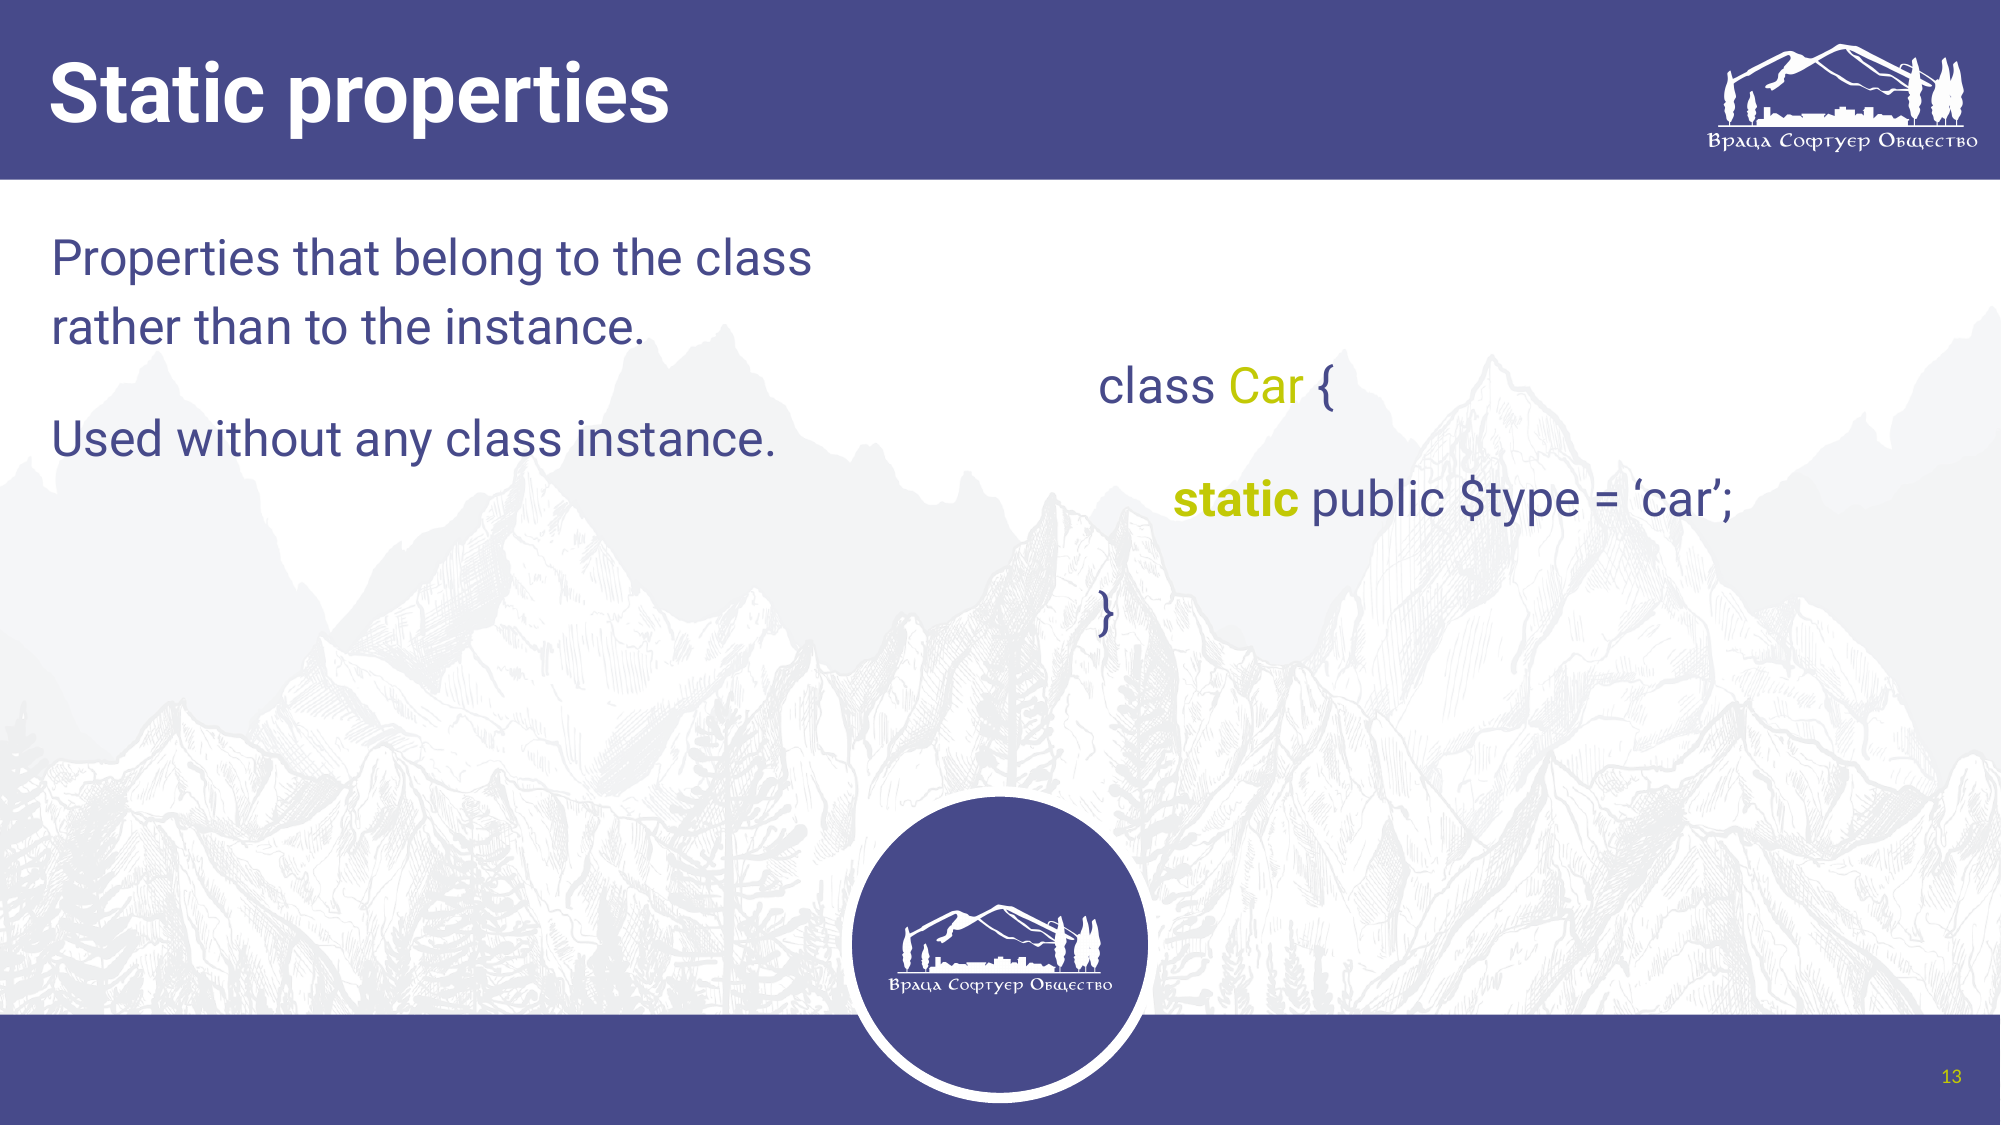

# Static properties
Properties that belong to the class rather than to the instance.
Used without any class instance.

class Car {
static public $type = ‘car’;
}
13